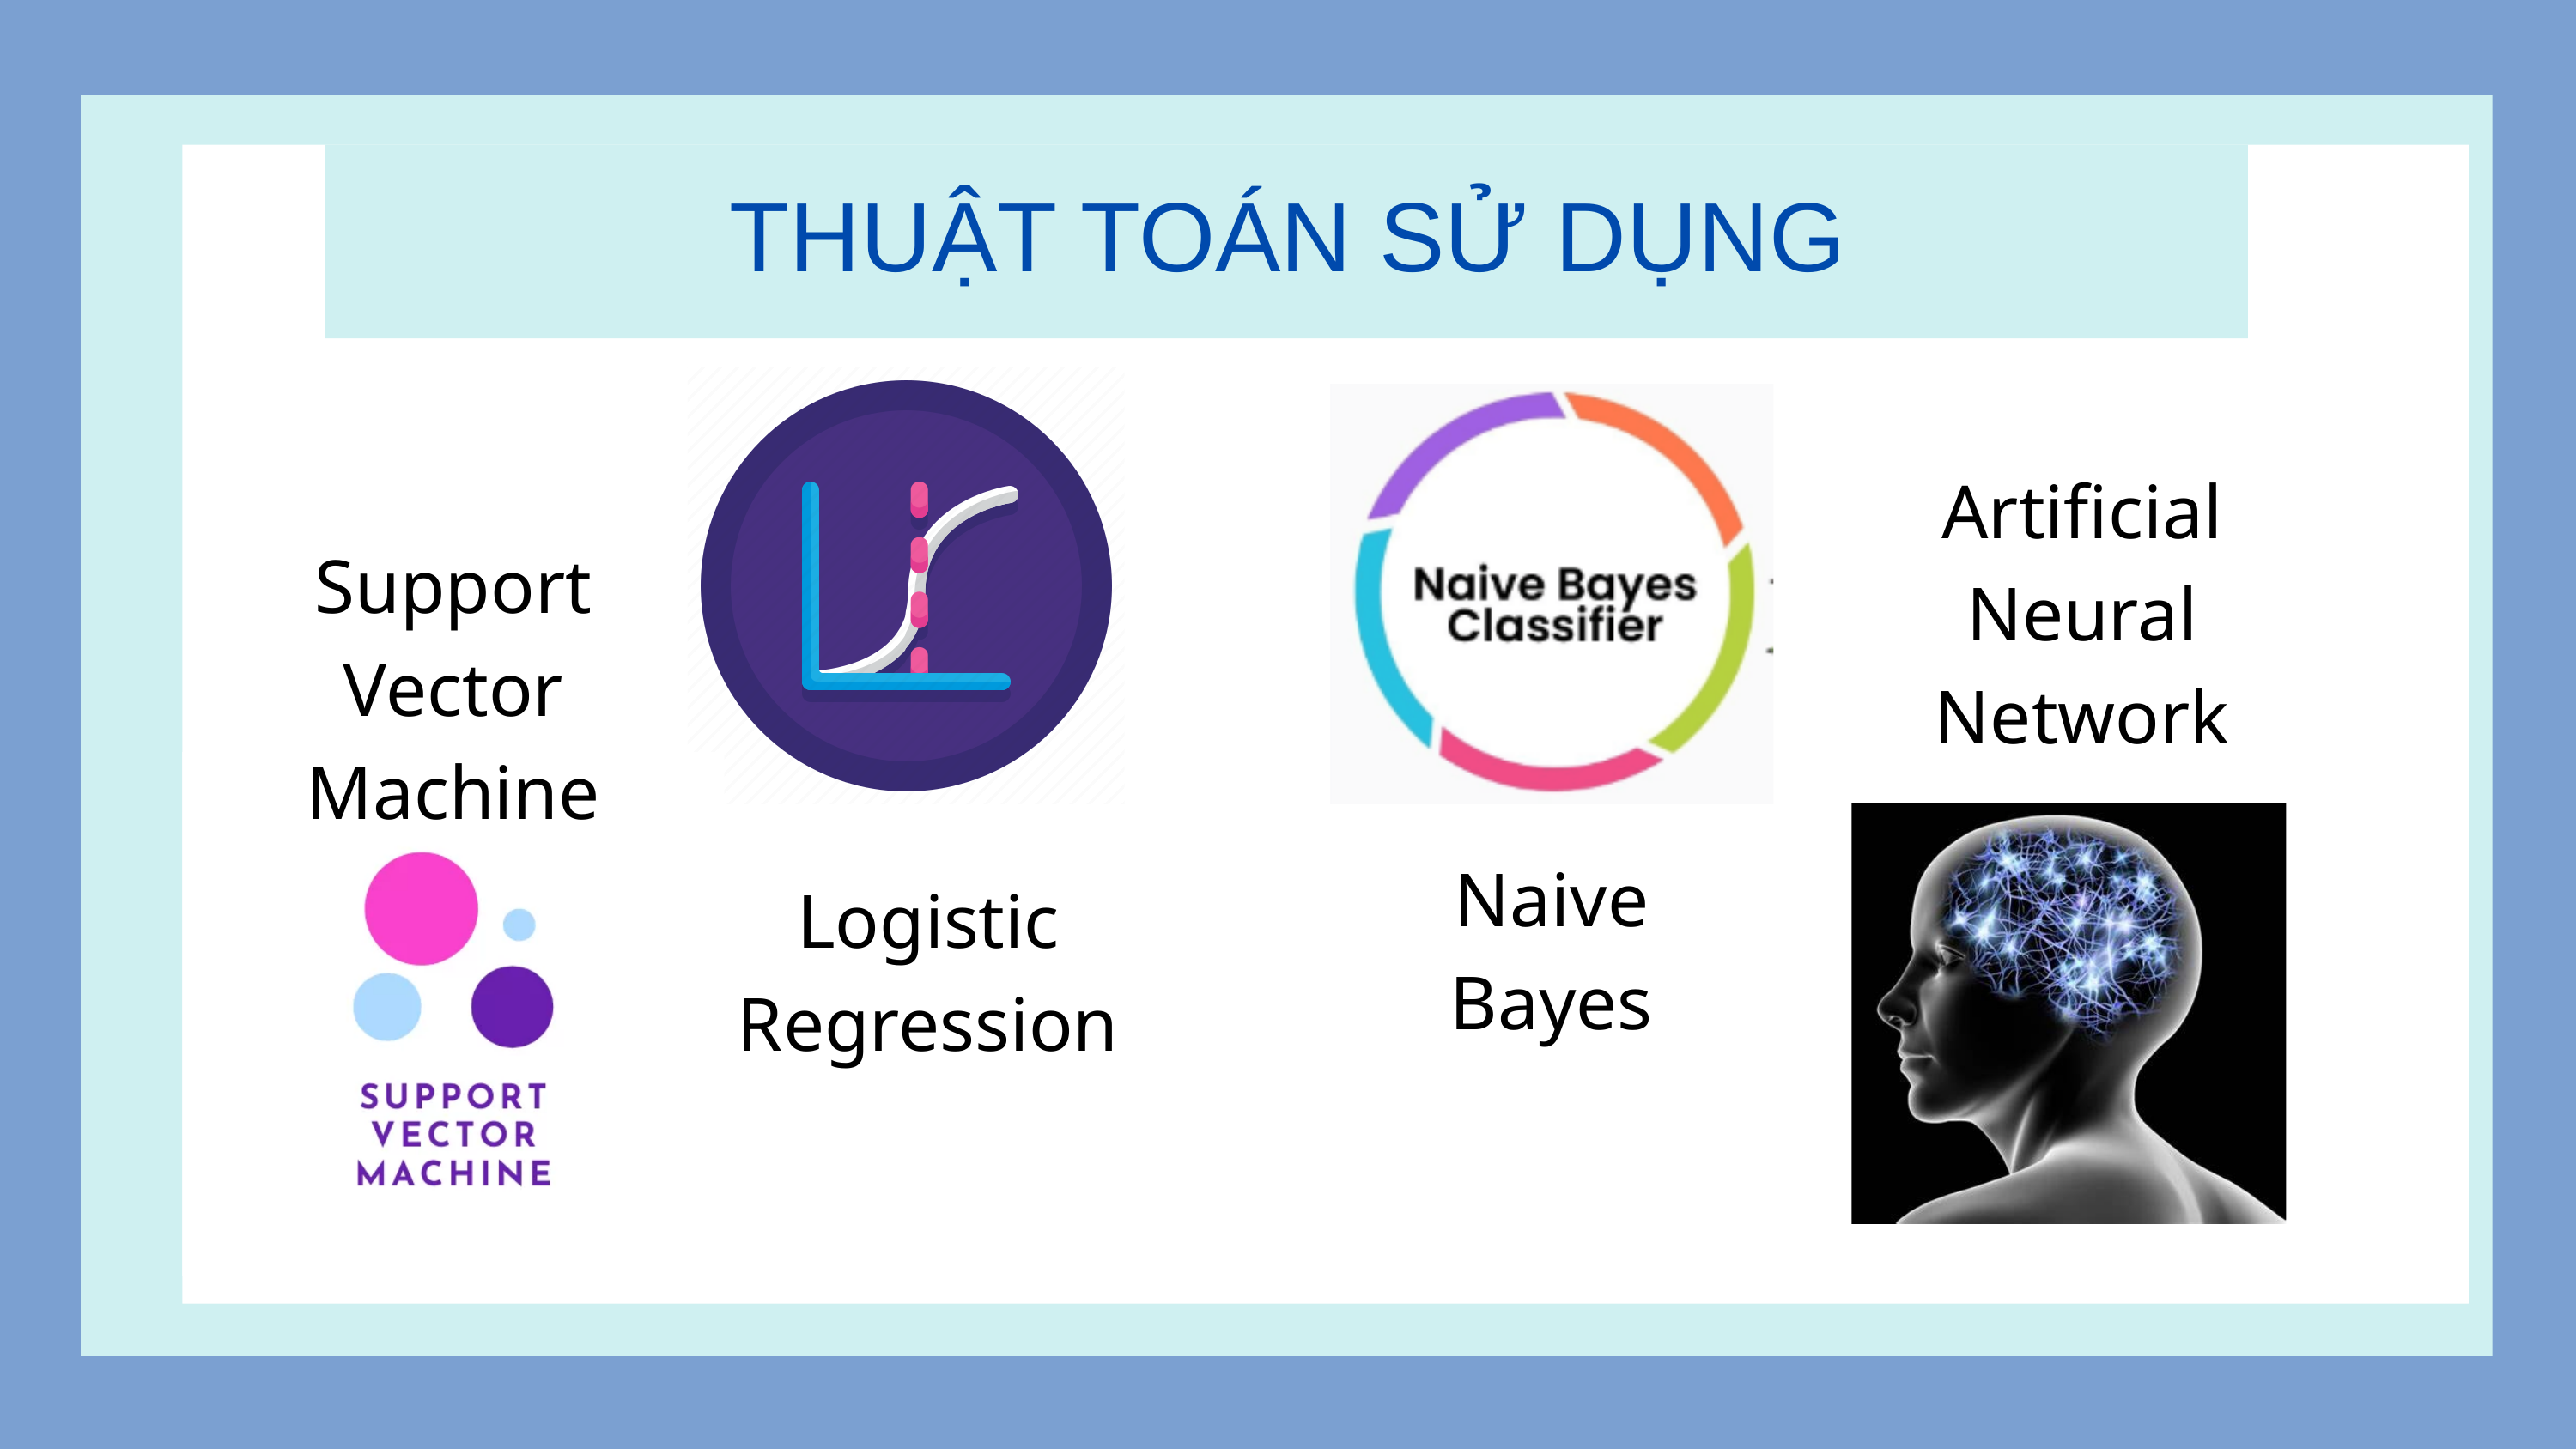

THUẬT TOÁN SỬ DỤNG

Artificial Neural Network
Support Vector Machine

Naive Bayes
Logistic Regression